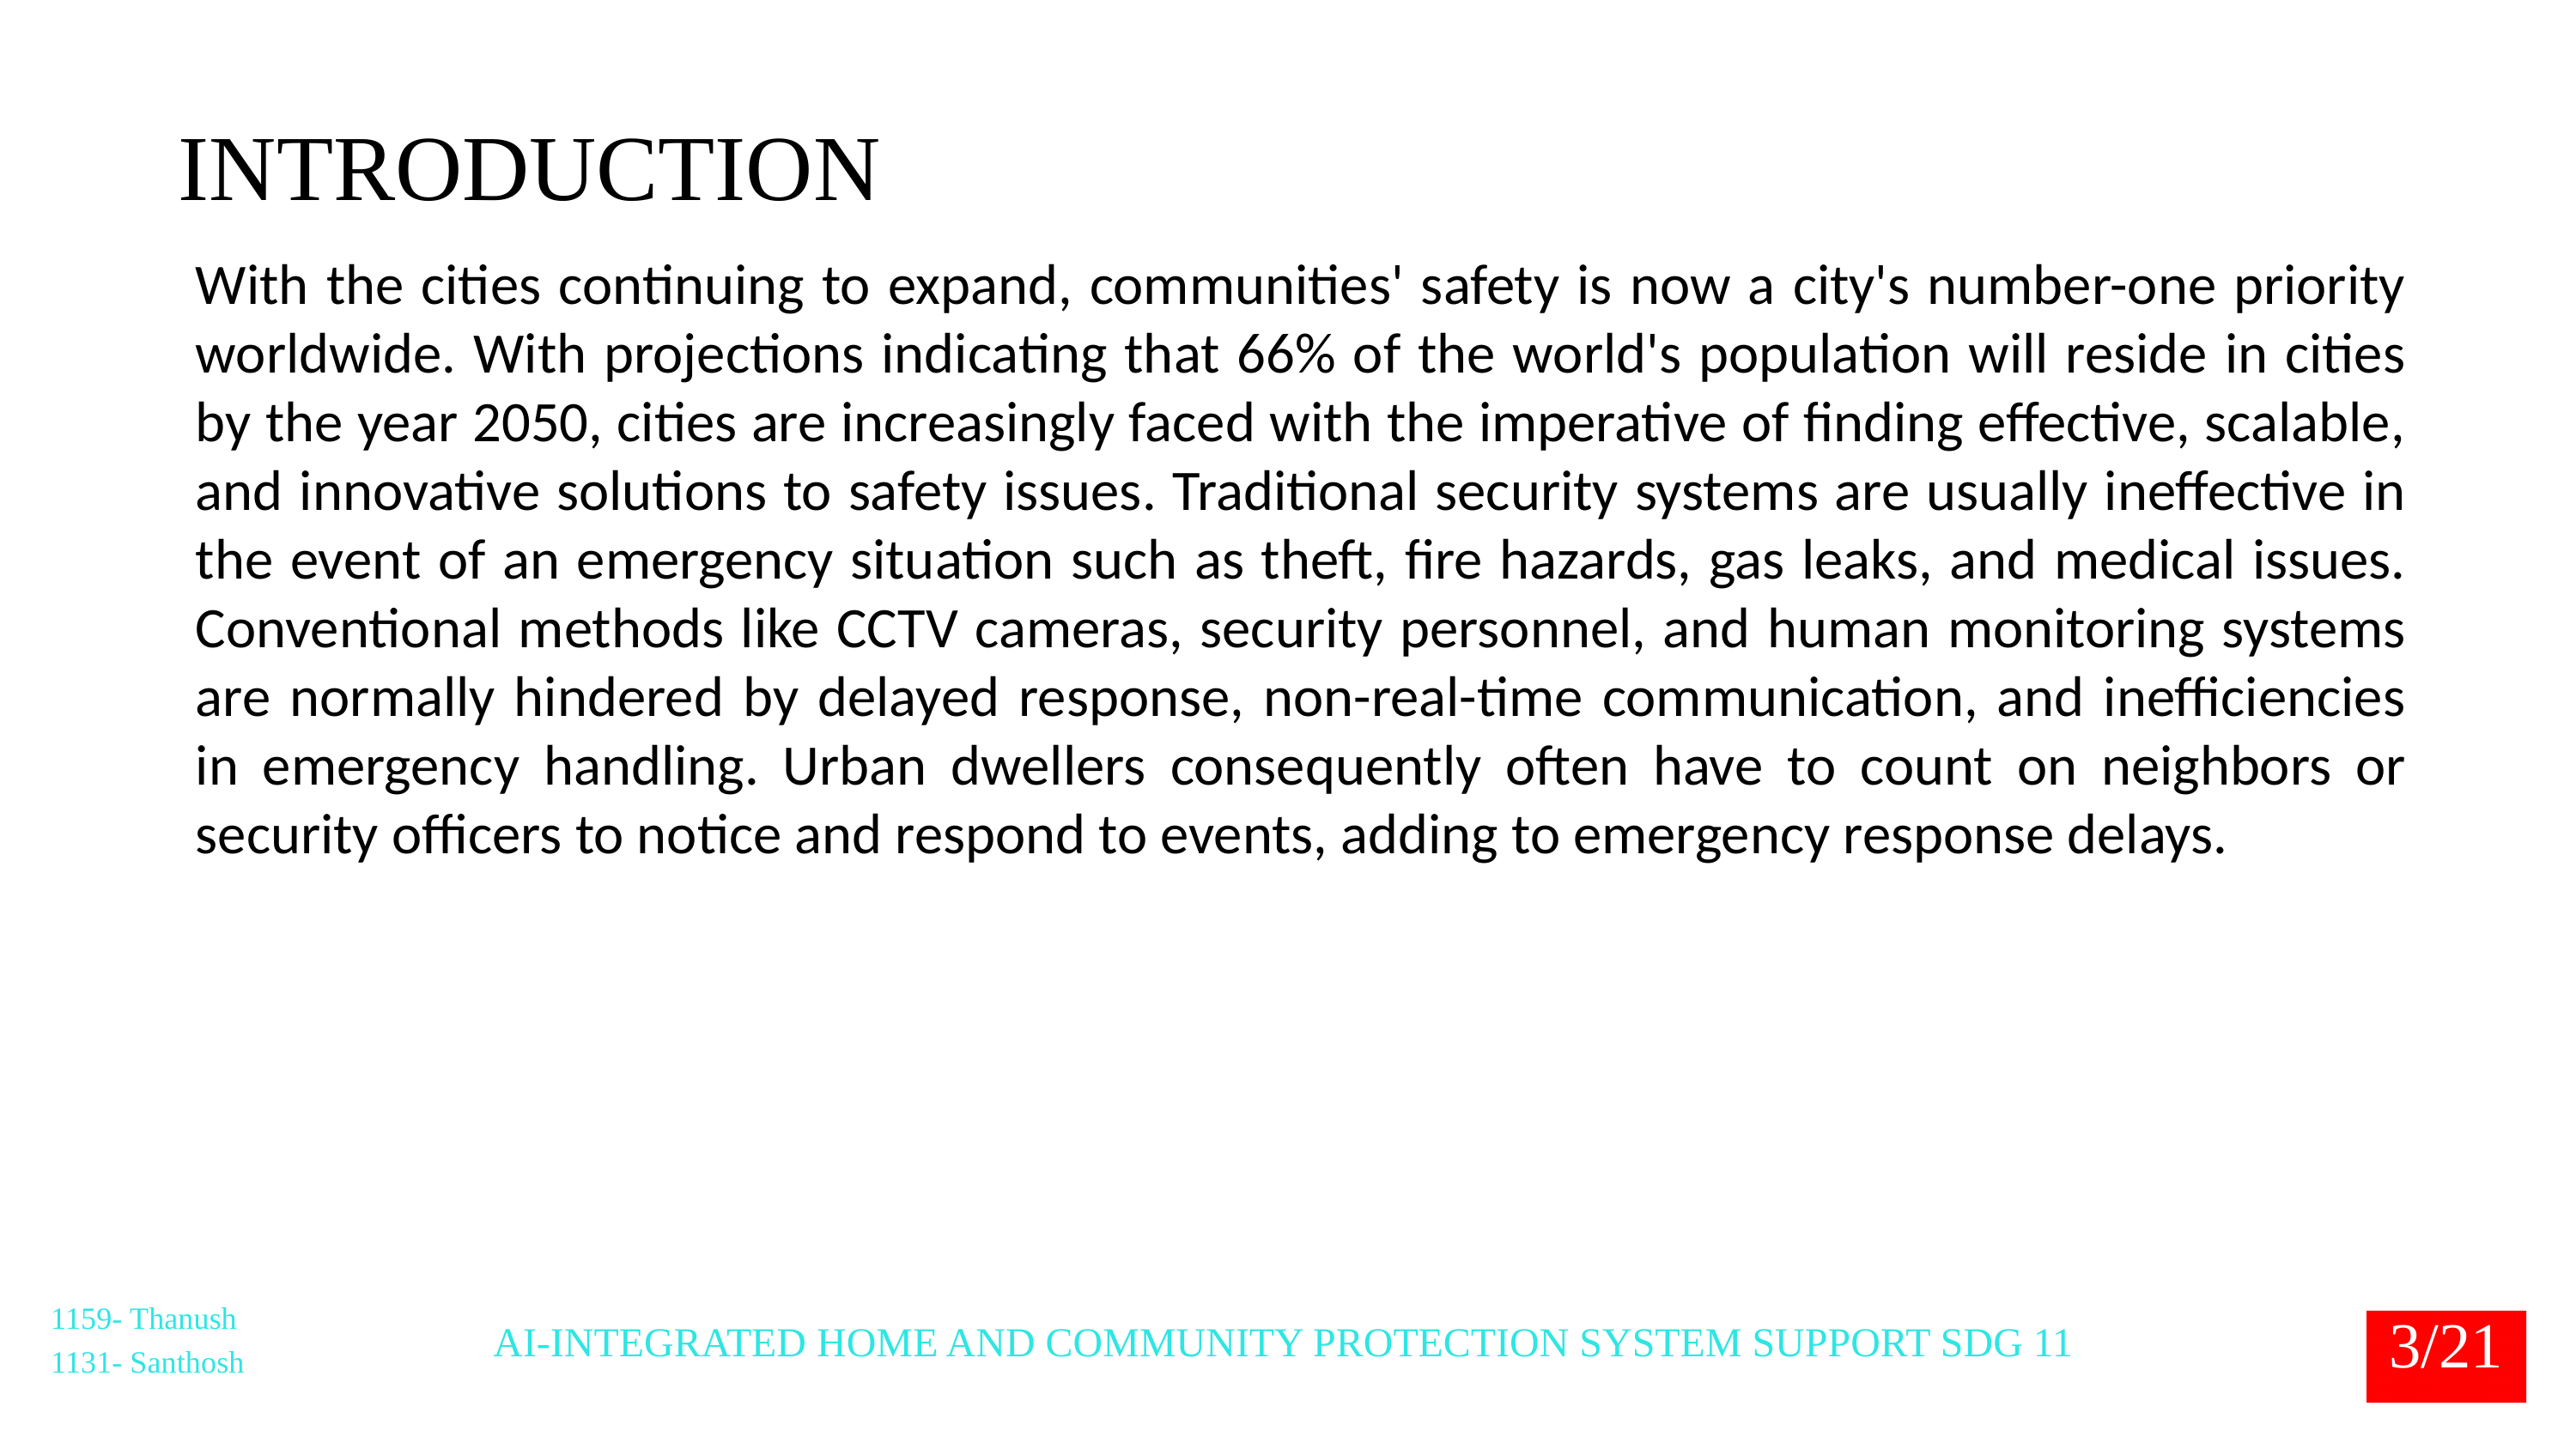

INTRODUCTION
With the cities continuing to expand, communities' safety is now a city's number-one priority worldwide. With projections indicating that 66% of the world's population will reside in cities by the year 2050, cities are increasingly faced with the imperative of finding effective, scalable, and innovative solutions to safety issues. Traditional security systems are usually ineffective in the event of an emergency situation such as theft, fire hazards, gas leaks, and medical issues. Conventional methods like CCTV cameras, security personnel, and human monitoring systems are normally hindered by delayed response, non-real-time communication, and inefficiencies in emergency handling. Urban dwellers consequently often have to count on neighbors or security officers to notice and respond to events, adding to emergency response delays.
3/21
1159- Thanush
1131- Santhosh

AI-INTEGRATED HOME AND COMMUNITY PROTECTION SYSTEM SUPPORT SDG 11